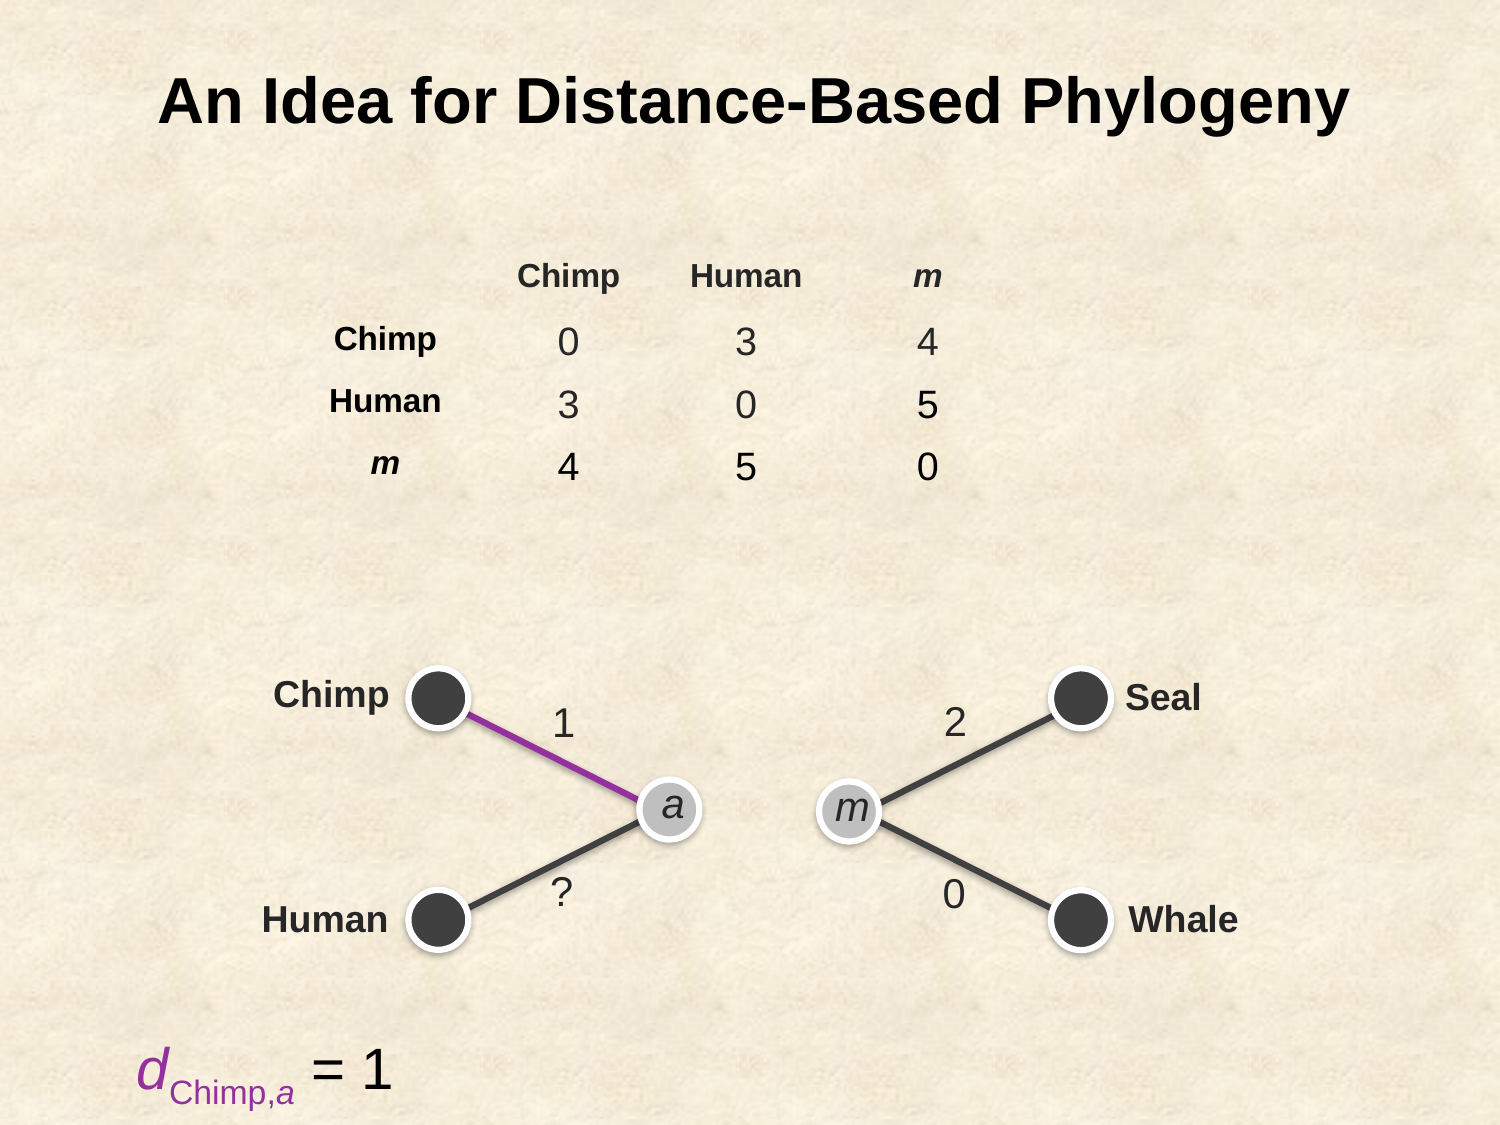

An Idea for Distance-Based Phylogeny
|  | Chimp | Human | m |
| --- | --- | --- | --- |
| Chimp | 0 | 3 | 4 |
| Human | 3 | 0 | 5 |
| m | 4 | 5 | 0 |
Chimp
Seal

2
1
dk,m = (di,k + dj,k – di,j) / 2
dk,m = (Di,k + Dj,k – Di,j) / 2
 di,m = Di,k – (Di,k + Dj,k – Di,j) / 2
 dChimp,a = 1
a
m

?
0
Human
Whale